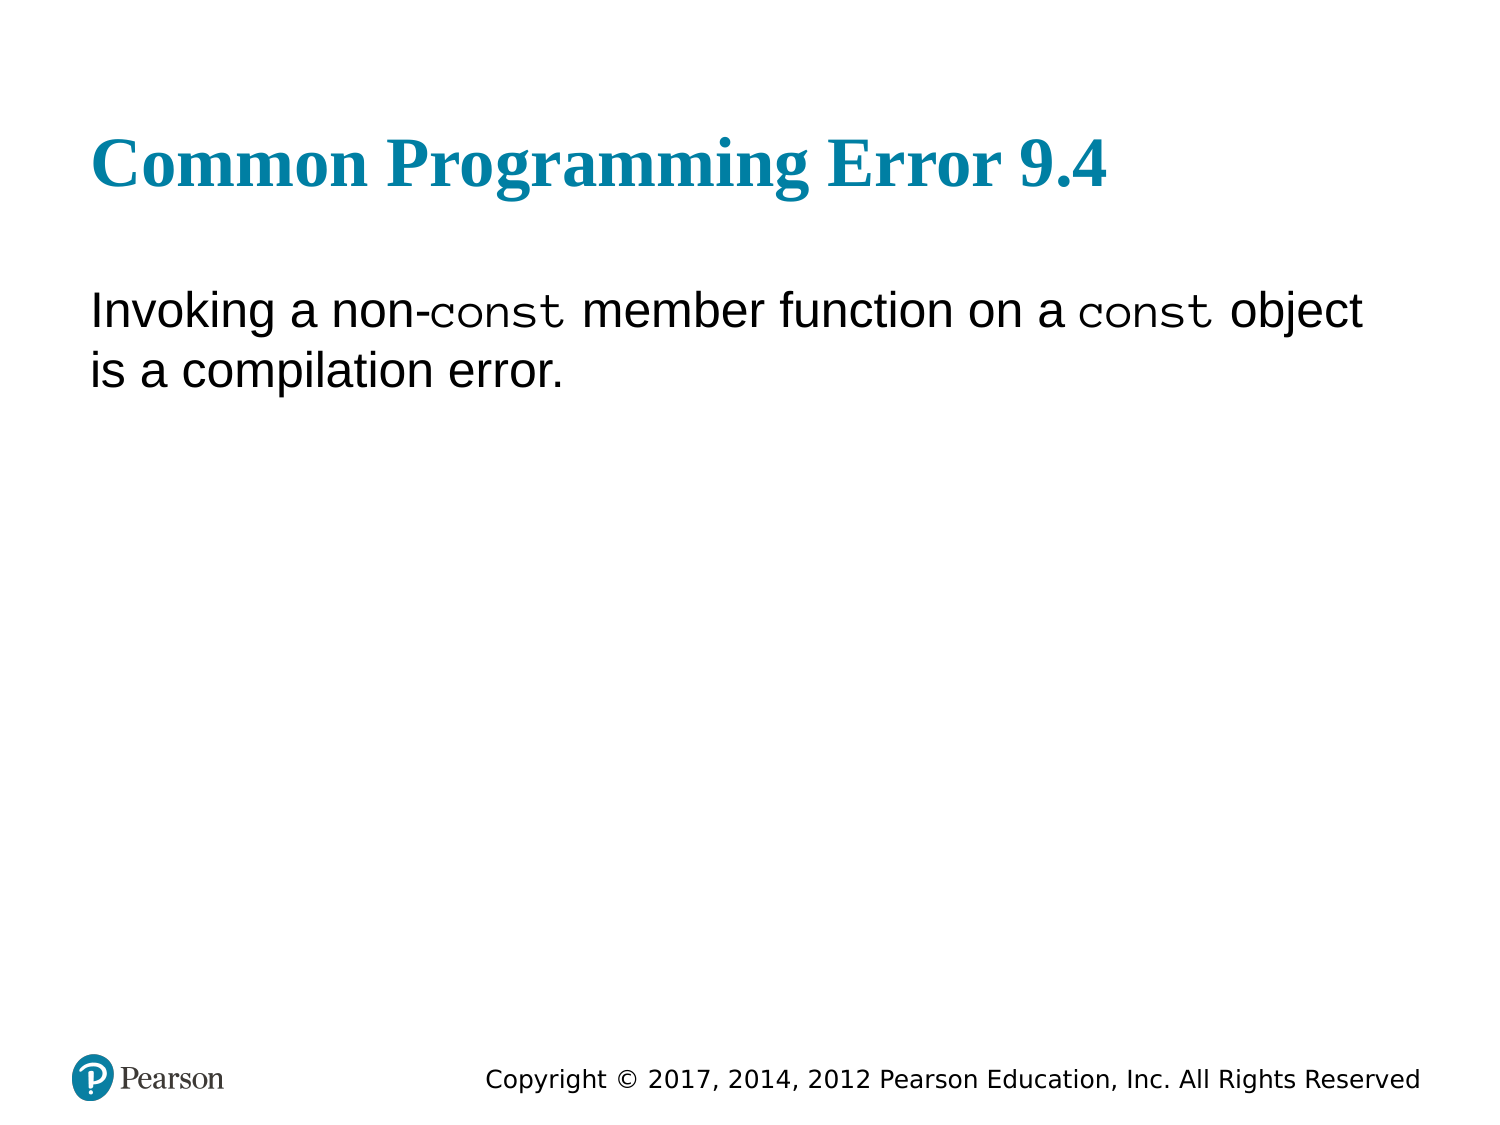

# Common Programming Error 9.4
Invoking a non-const member function on a const object is a compilation error.